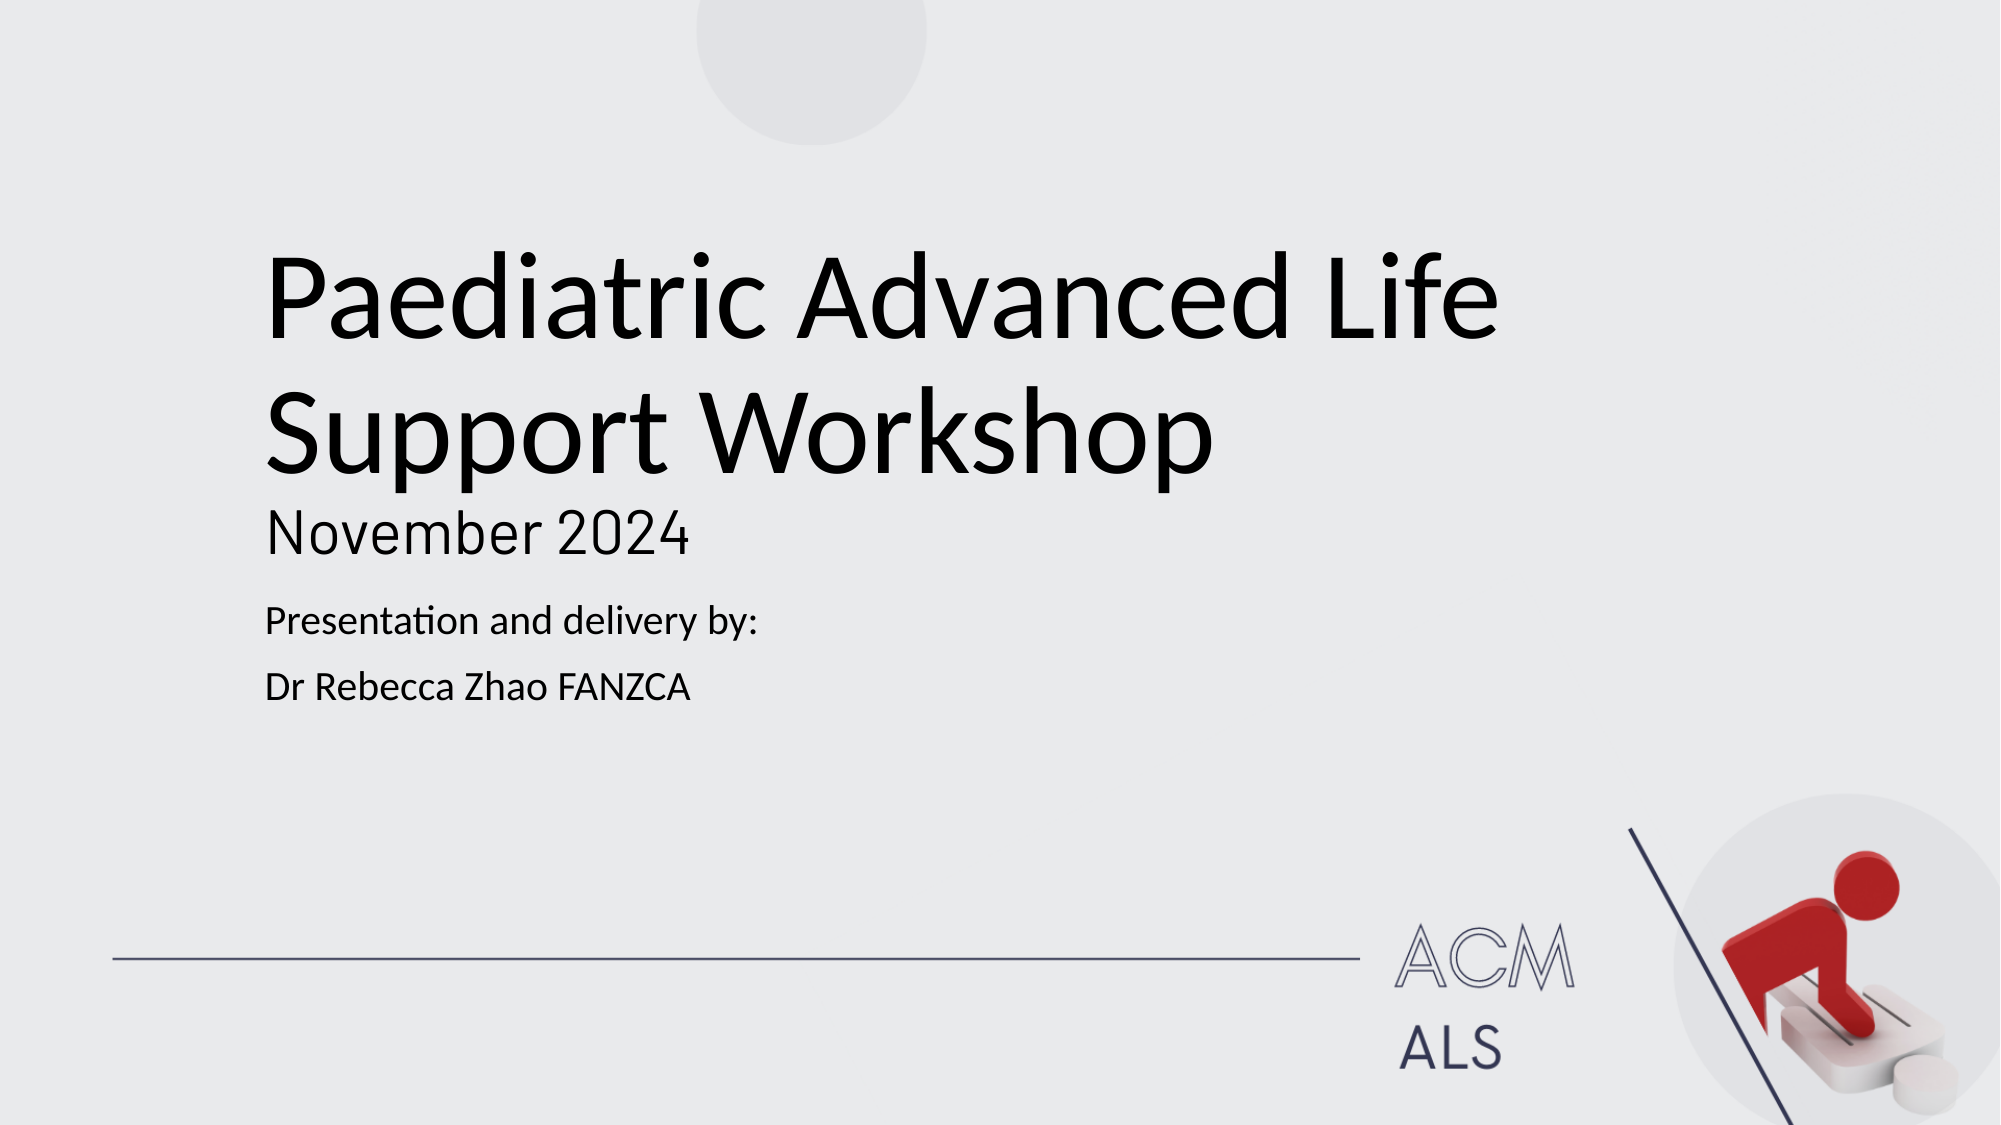

# Paediatric Advanced Life Support Workshop November 2024
Presentation and delivery by:
Dr Rebecca Zhao FANZCA